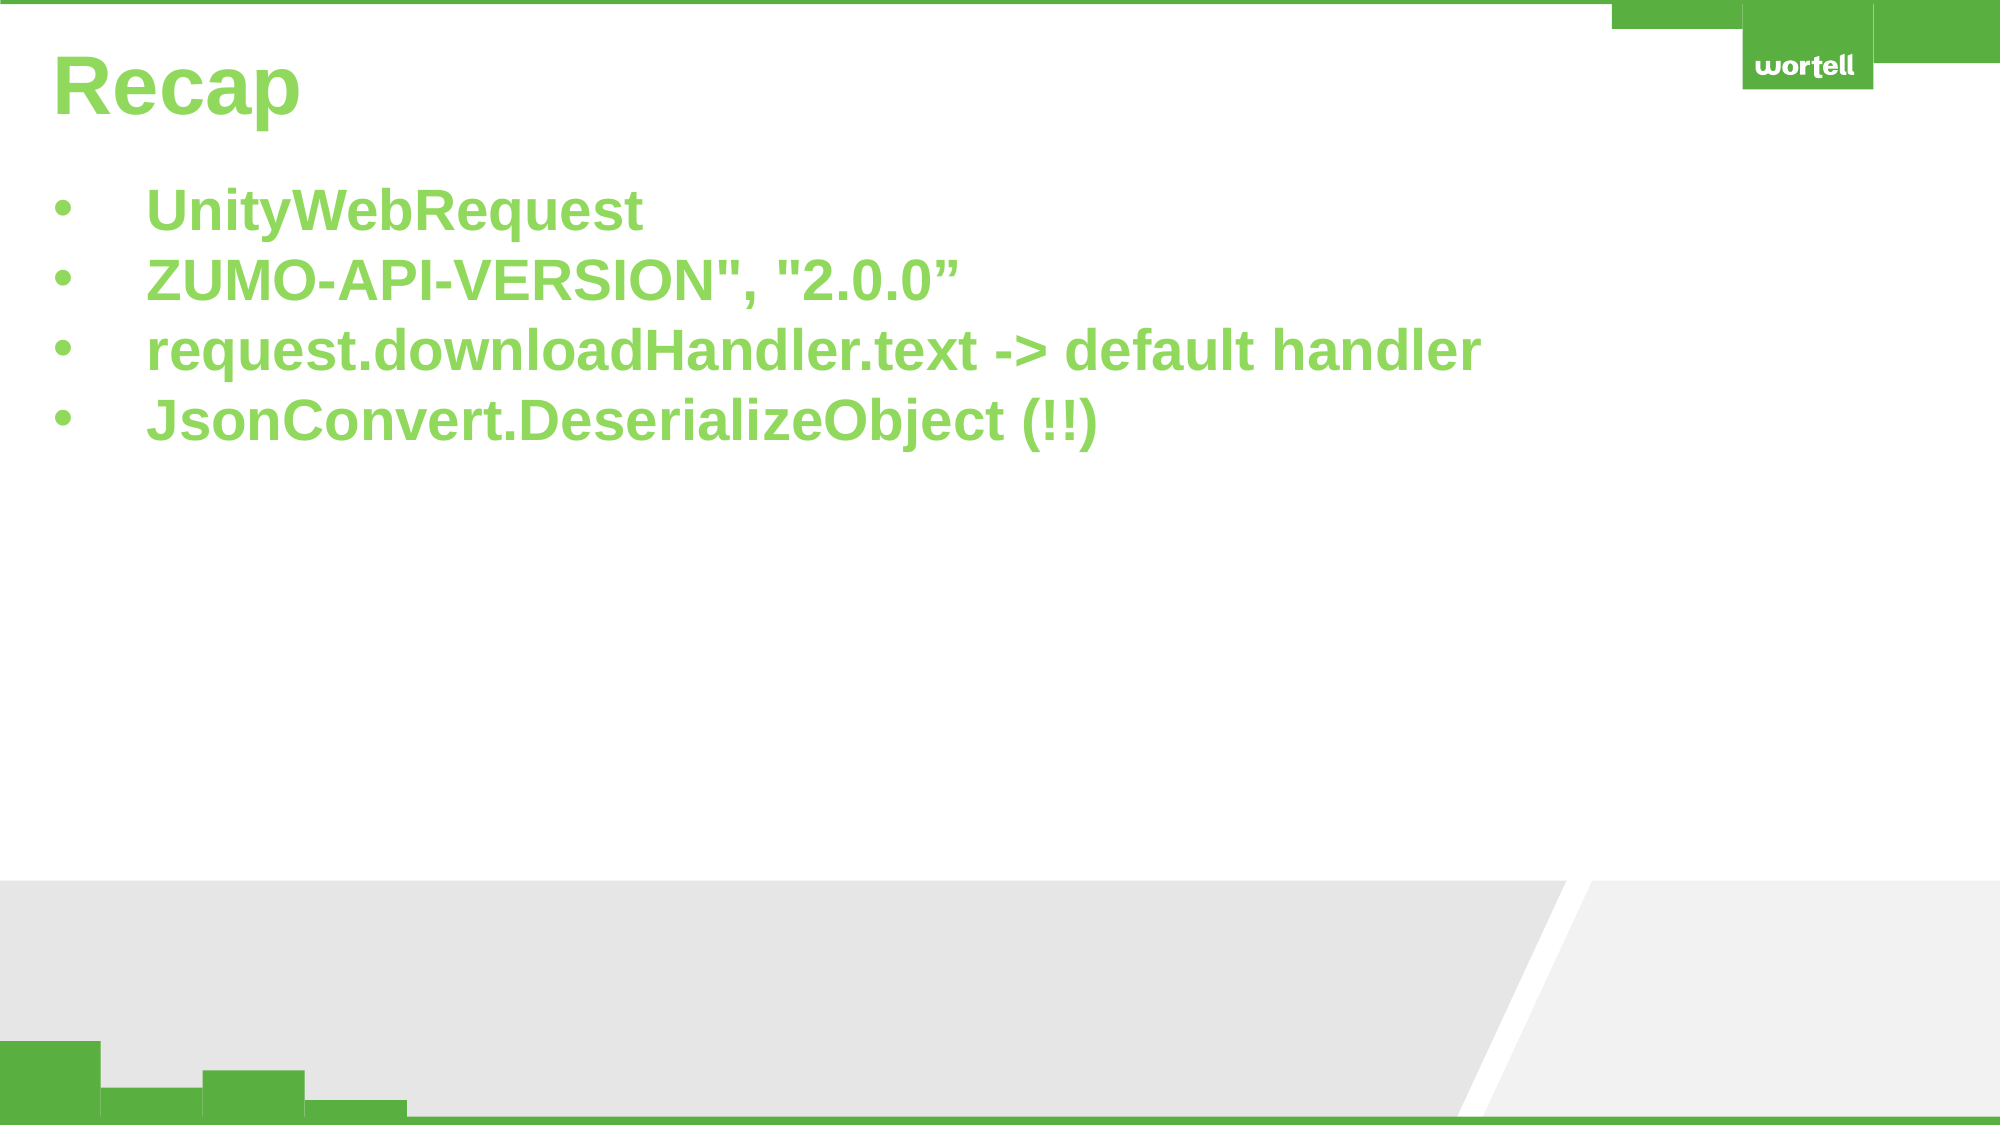

Recap

UnityWebRequest
ZUMO-API-VERSION", "2.0.0”
request.downloadHandler.text -> default handler
JsonConvert.DeserializeObject (!!)